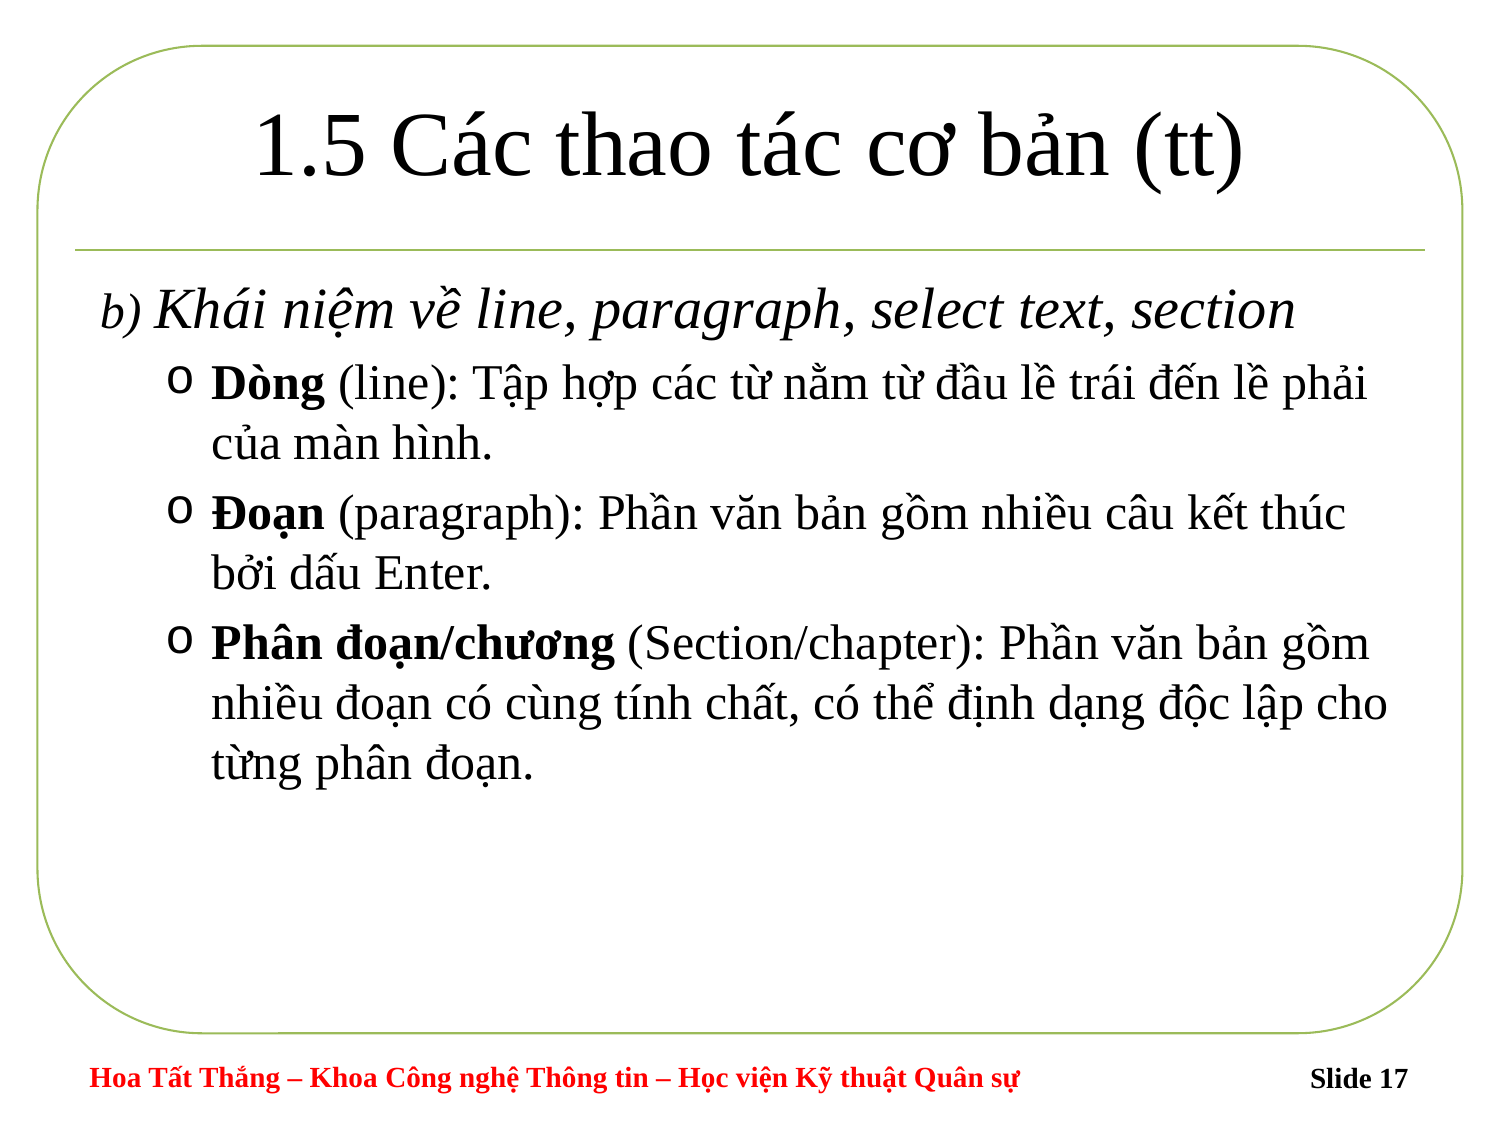

# 1.5 Các thao tác cơ bản (tt)
b) Khái niệm về line, paragraph, select text, section
Dòng (line): Tập hợp các từ nằm từ đầu lề trái đến lề phải của màn hình.
Đoạn (paragraph): Phần văn bản gồm nhiều câu kết thúc bởi dấu Enter.
Phân đoạn/chương (Section/chapter): Phần văn bản gồm nhiều đoạn có cùng tính chất, có thể định dạng độc lập cho từng phân đoạn.